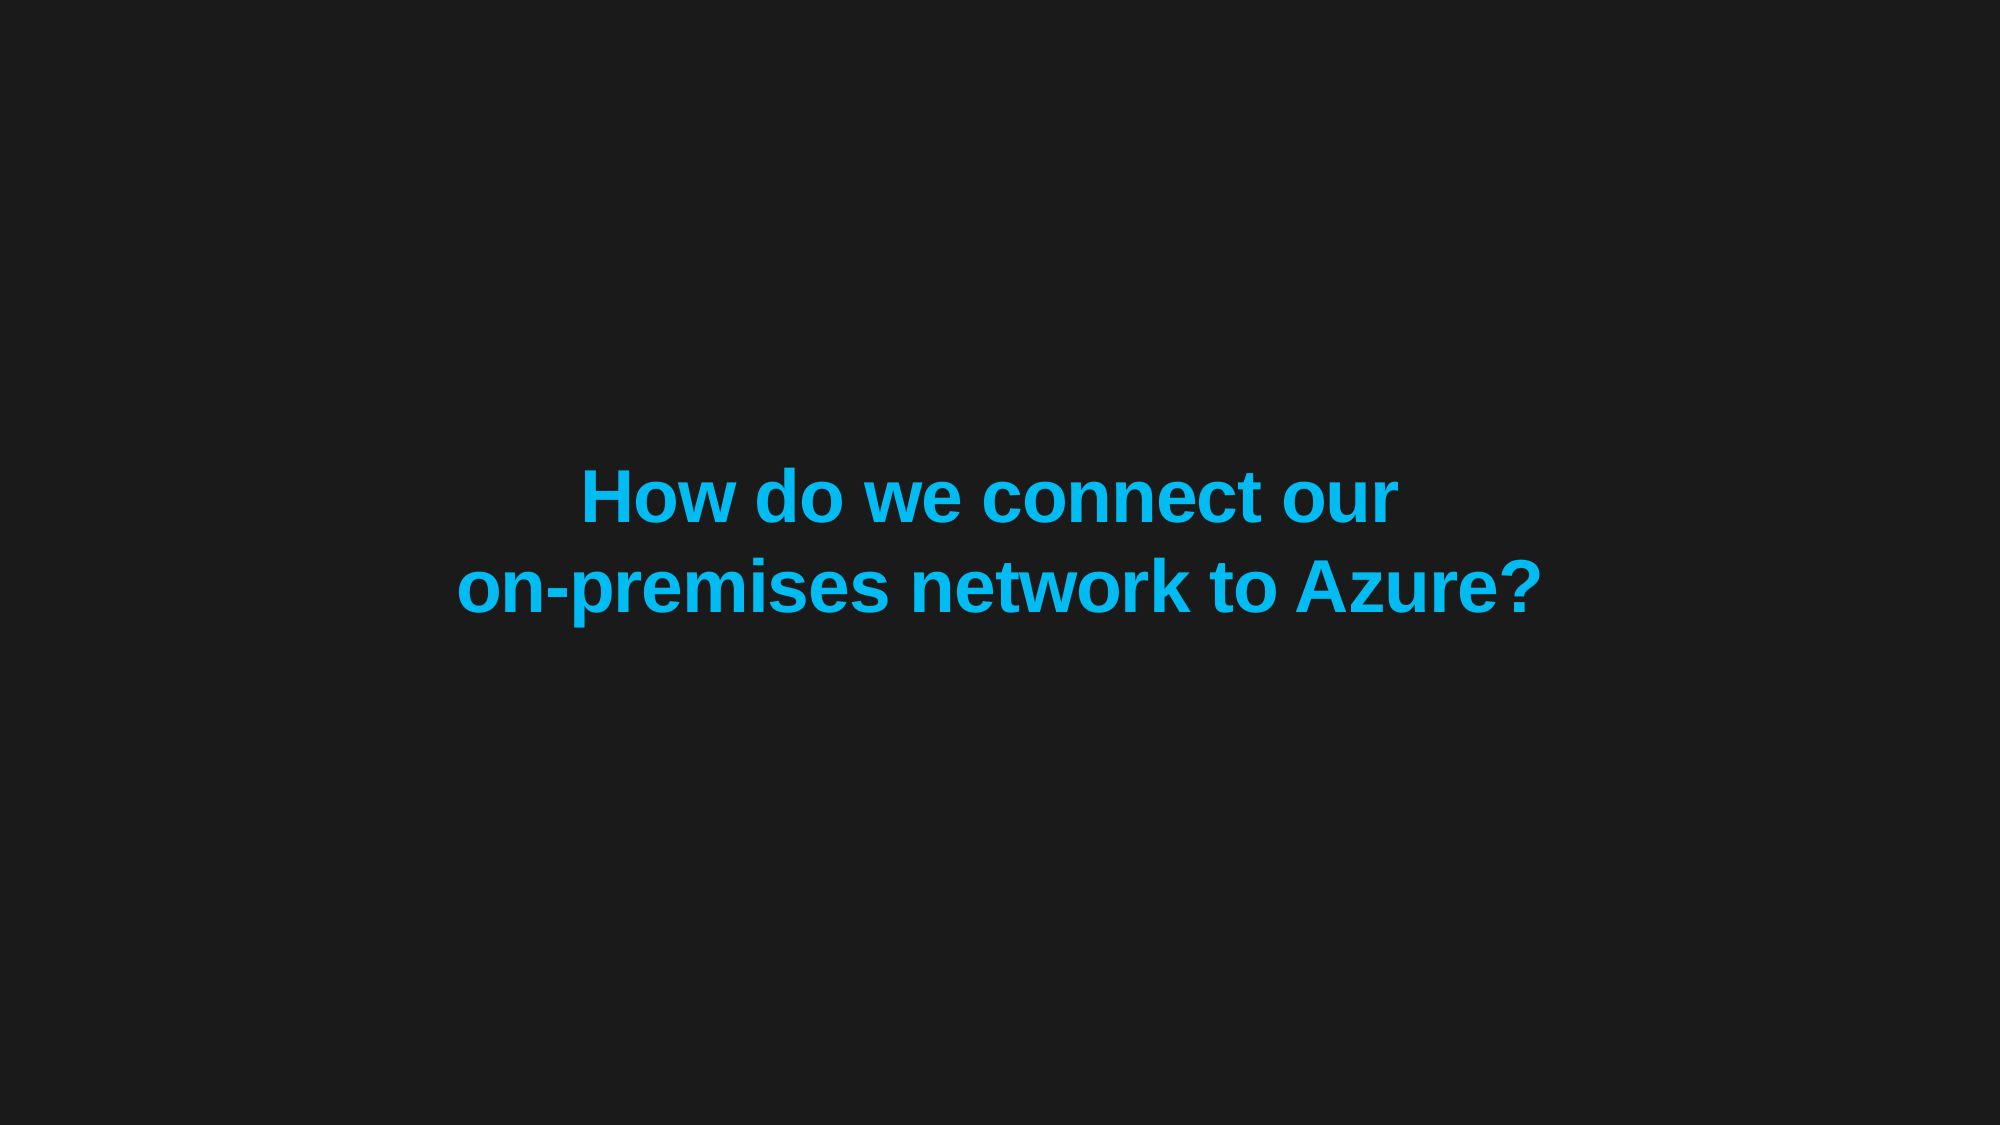

# How do we connect our on-premises network to Azure?